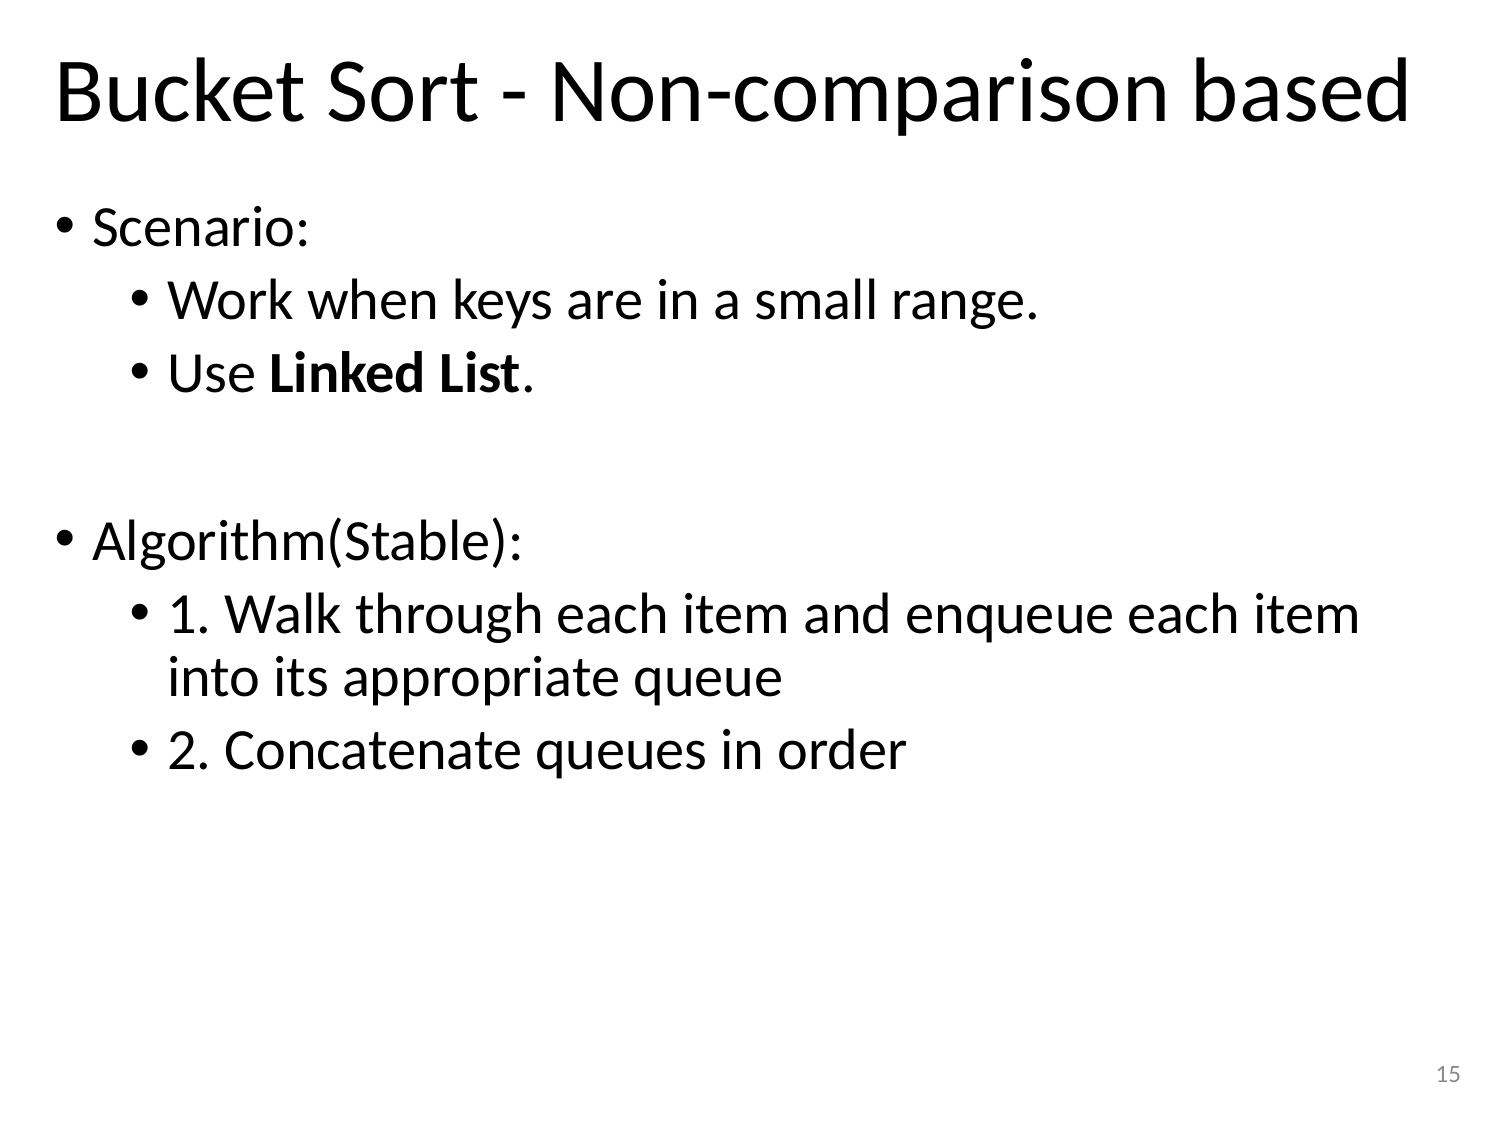

# Bucket Sort - Non-comparison based
Scenario:
Work when keys are in a small range.
Use Linked List.

Algorithm(Stable):
1. Walk through each item and enqueue each item into its appropriate queue
2. Concatenate queues in order
15